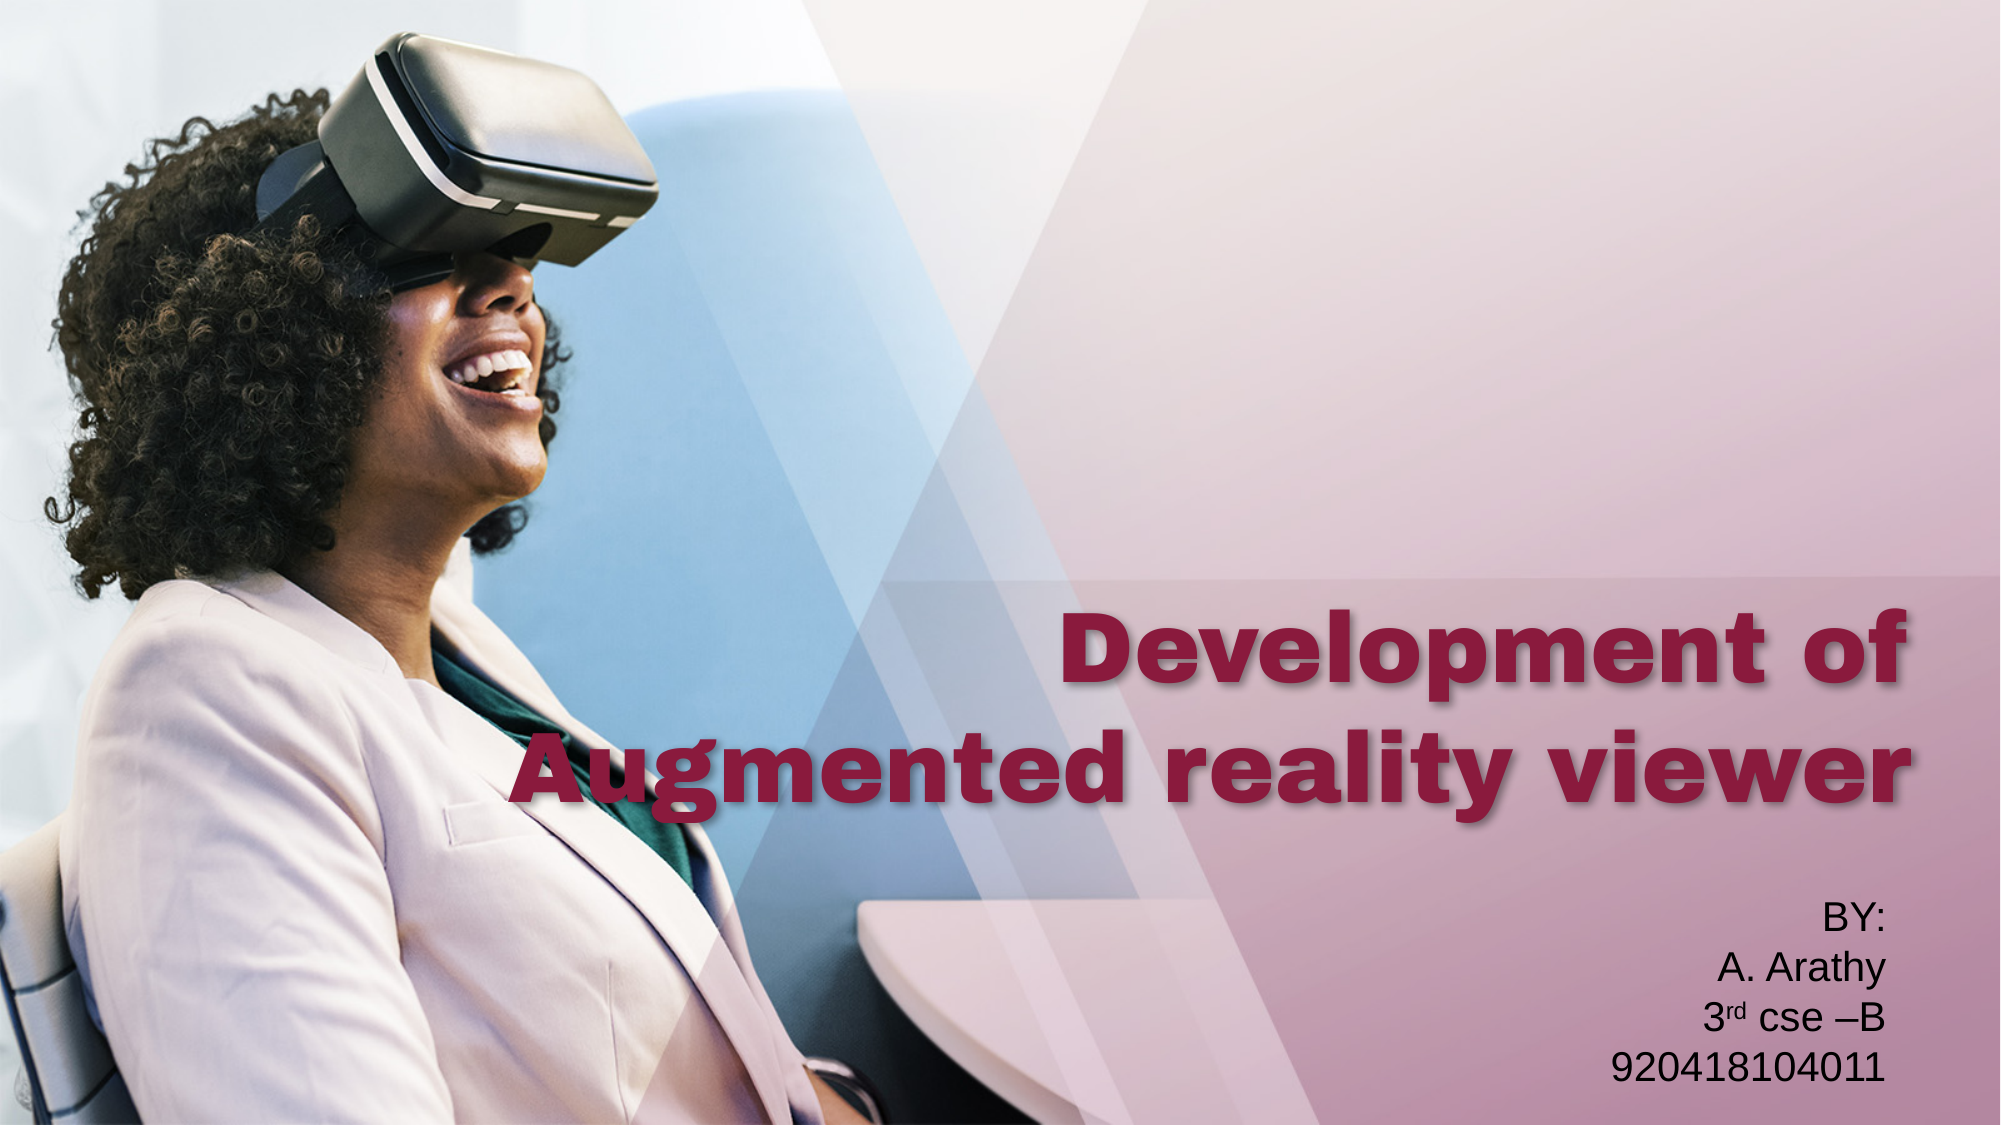

# Development of Augmented reality viewer
BY:
A. Arathy
3rd cse –B
920418104011